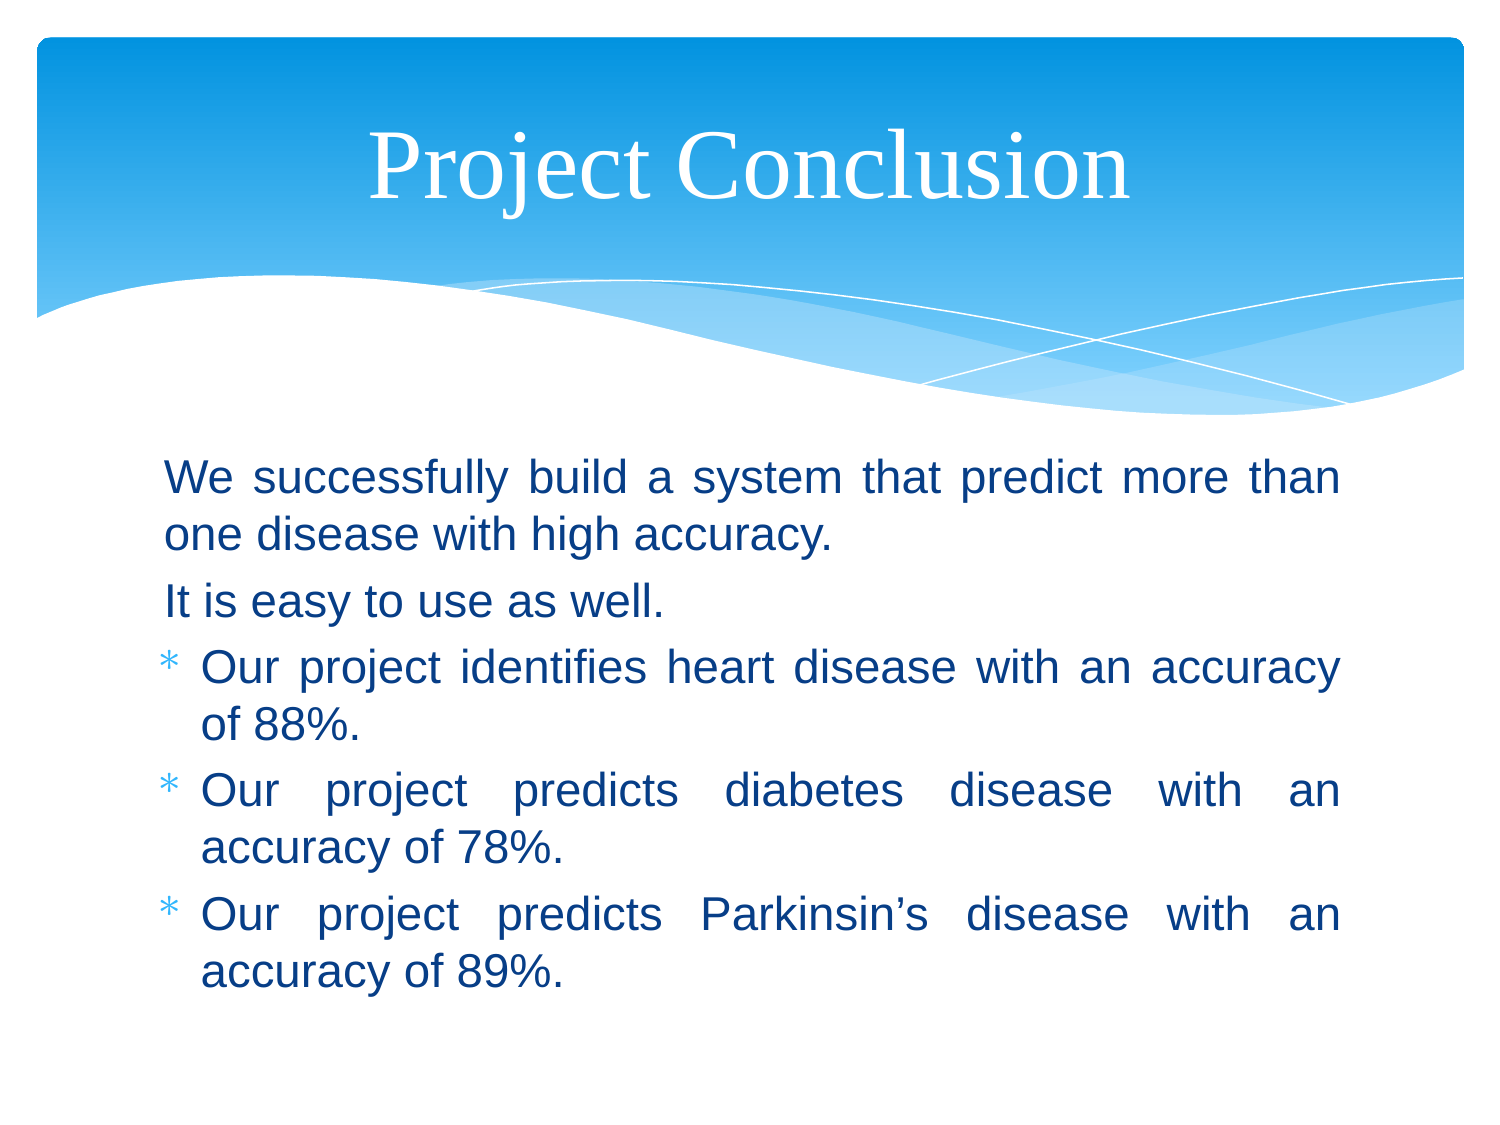

# Project Conclusion
We successfully build a system that predict more than one disease with high accuracy.
It is easy to use as well.
Our project identifies heart disease with an accuracy of 88%.
Our project predicts diabetes disease with an accuracy of 78%.
Our project predicts Parkinsin’s disease with an accuracy of 89%.